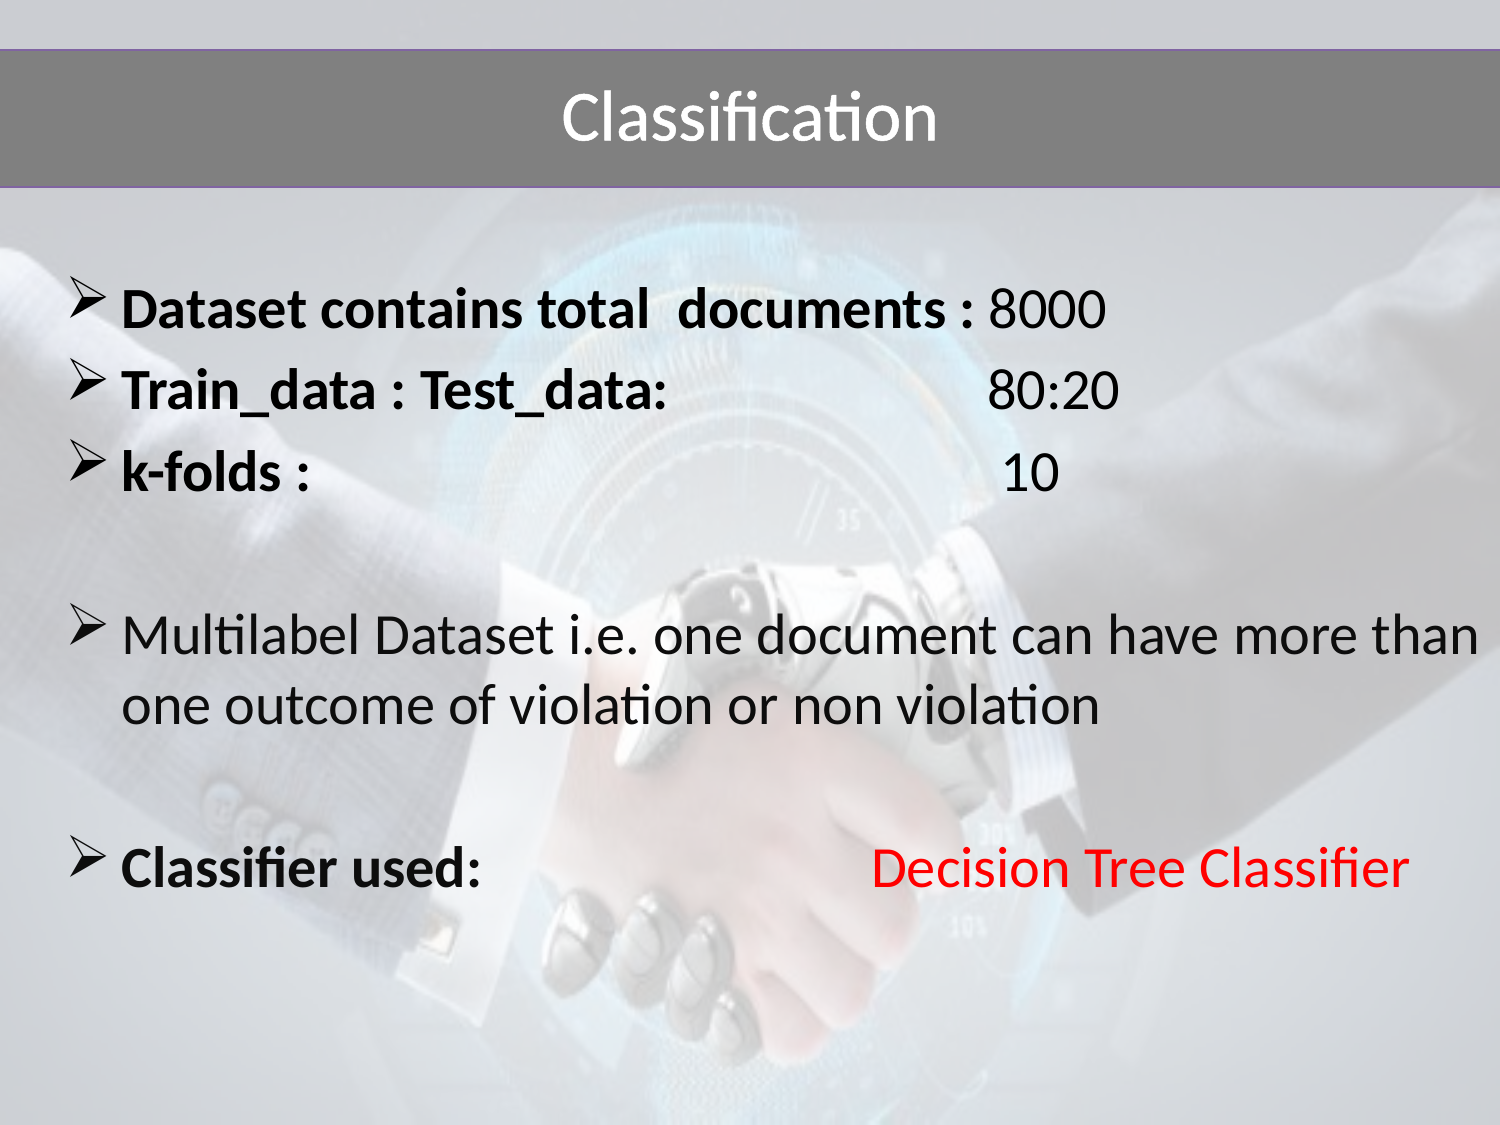

# Classification

Dataset contains total  documents : 8000
Train_data : Test_data:                        80:20
k-folds :                                                    10

Multilabel Dataset i.e. one document can have more than one outcome of violation or non violation

Classifier used: 			Decision Tree Classifier